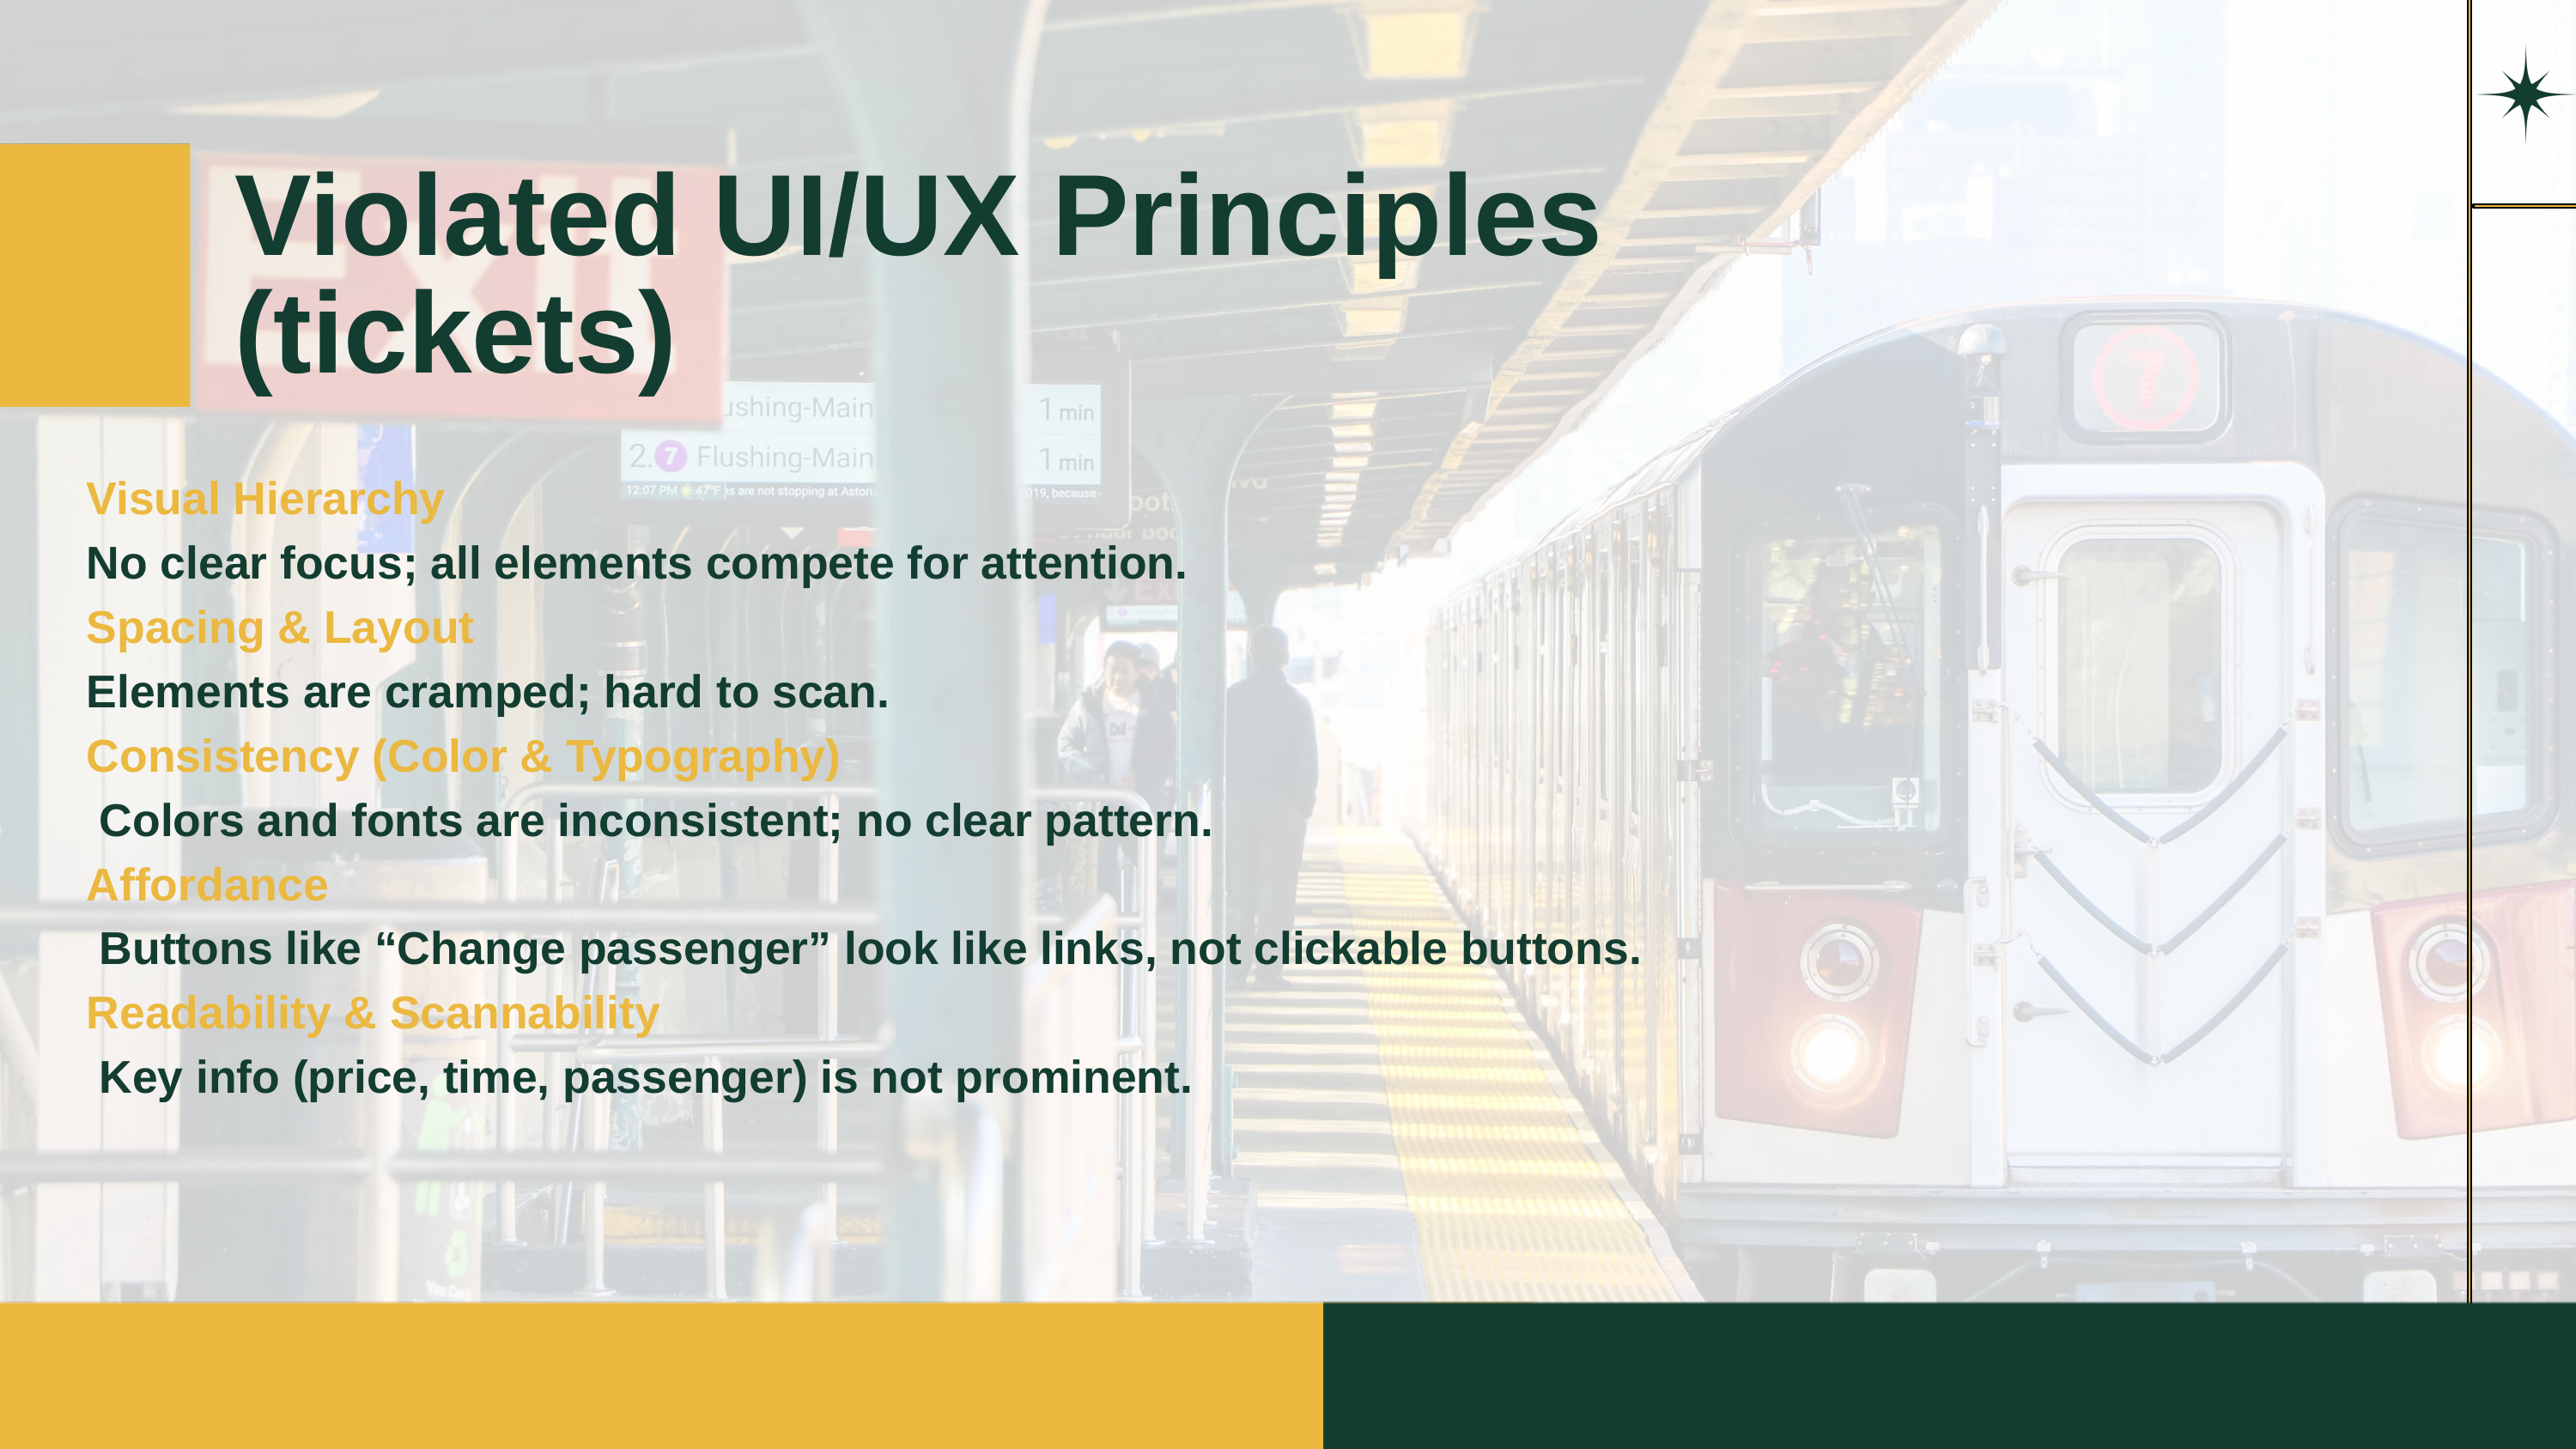

Violated UI/UX Principles (tickets)

Visual Hierarchy
No clear focus; all elements compete for attention.
Spacing & Layout
Elements are cramped; hard to scan.
Consistency (Color & Typography)
 Colors and fonts are inconsistent; no clear pattern.
Affordance
 Buttons like “Change passenger” look like links, not clickable buttons.
Readability & Scannability
 Key info (price, time, passenger) is not prominent.